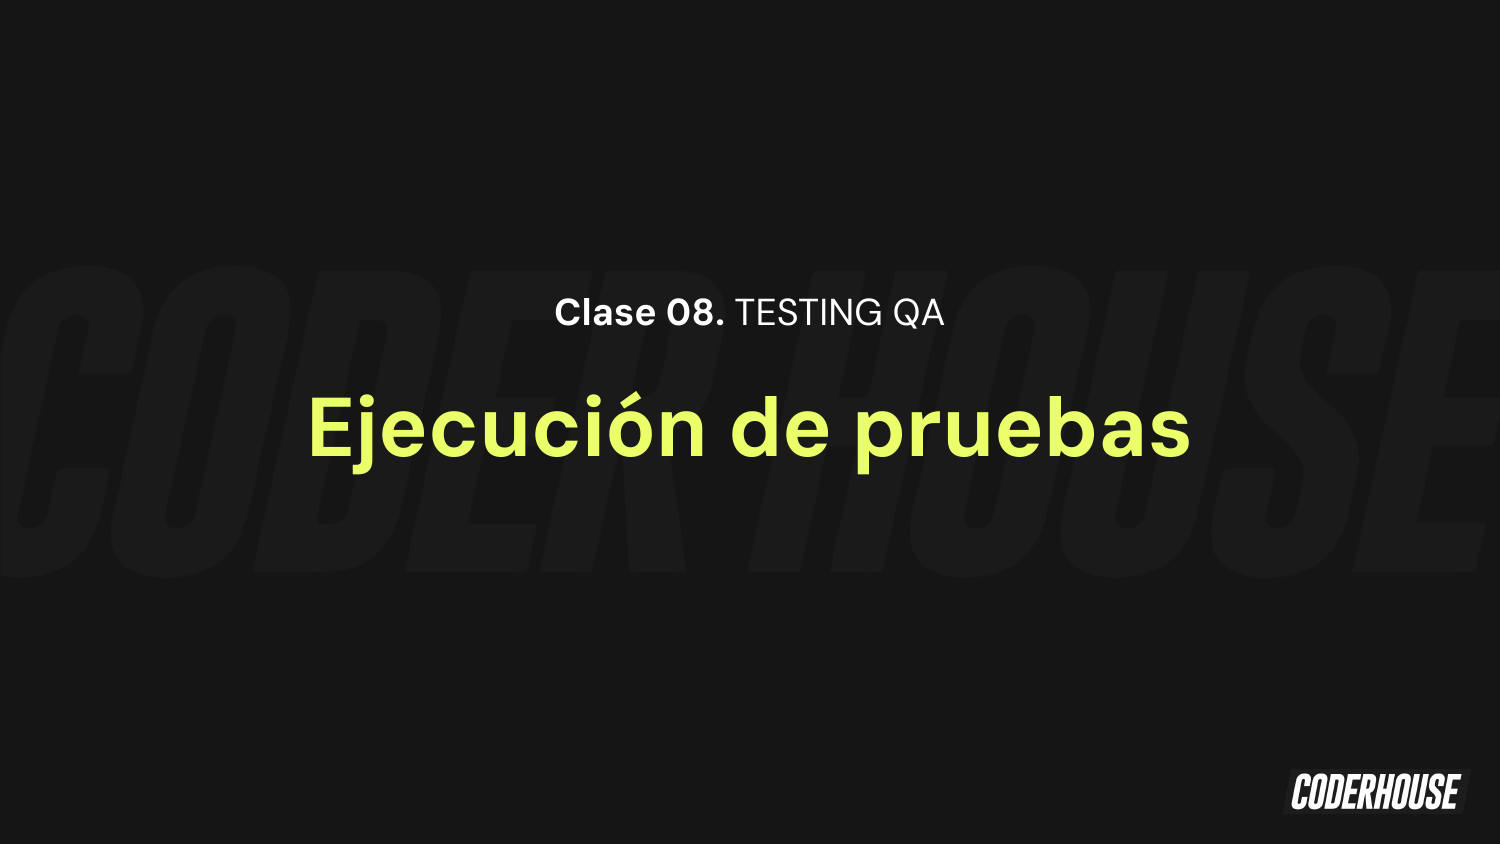

Clase 08. TESTING QA
Ejecución de pruebas